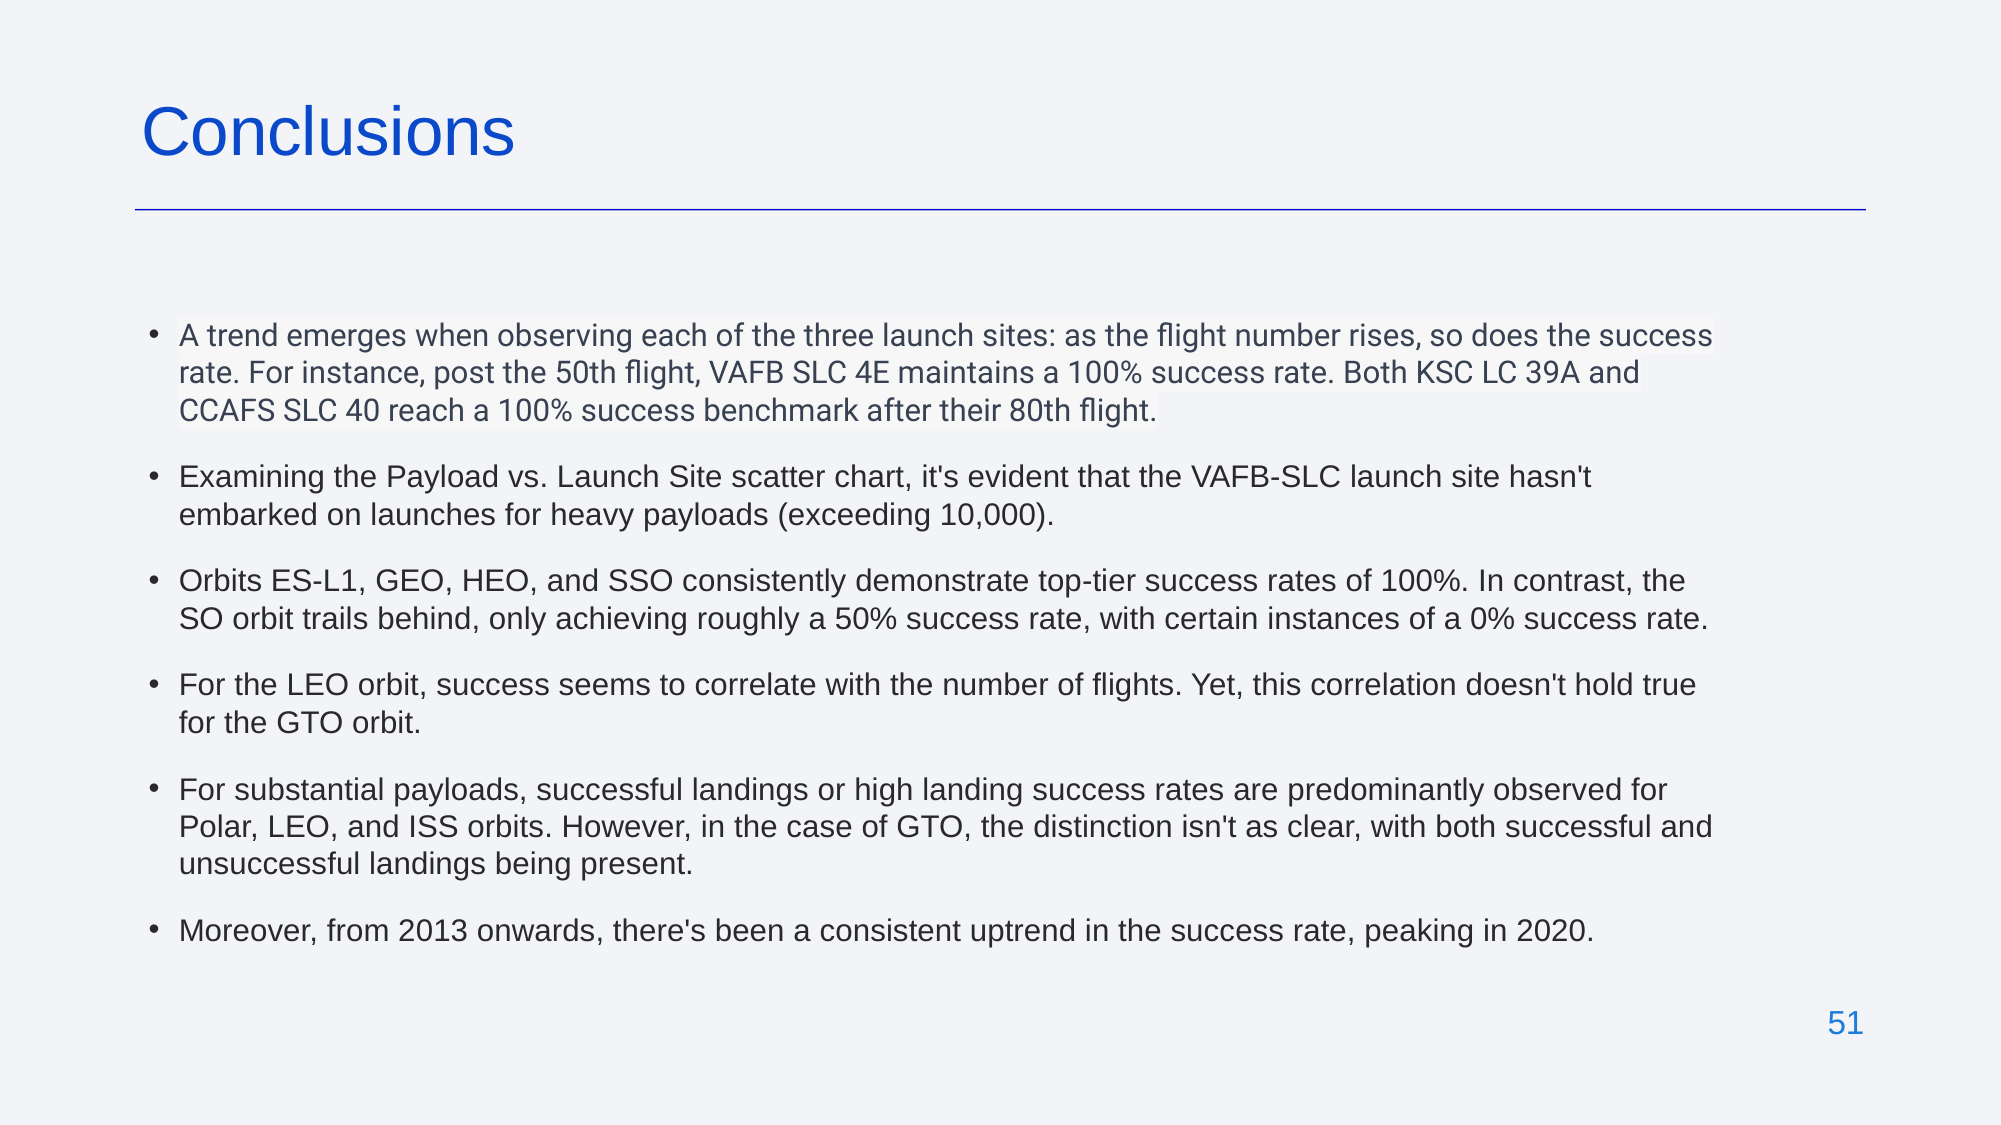

Conclusions
A trend emerges when observing each of the three launch sites: as the flight number rises, so does the success rate. For instance, post the 50th flight, VAFB SLC 4E maintains a 100% success rate. Both KSC LC 39A and CCAFS SLC 40 reach a 100% success benchmark after their 80th flight.
Examining the Payload vs. Launch Site scatter chart, it's evident that the VAFB-SLC launch site hasn't embarked on launches for heavy payloads (exceeding 10,000).
Orbits ES-L1, GEO, HEO, and SSO consistently demonstrate top-tier success rates of 100%. In contrast, the SO orbit trails behind, only achieving roughly a 50% success rate, with certain instances of a 0% success rate.
For the LEO orbit, success seems to correlate with the number of flights. Yet, this correlation doesn't hold true for the GTO orbit.
For substantial payloads, successful landings or high landing success rates are predominantly observed for Polar, LEO, and ISS orbits. However, in the case of GTO, the distinction isn't as clear, with both successful and unsuccessful landings being present.
Moreover, from 2013 onwards, there's been a consistent uptrend in the success rate, peaking in 2020.

51